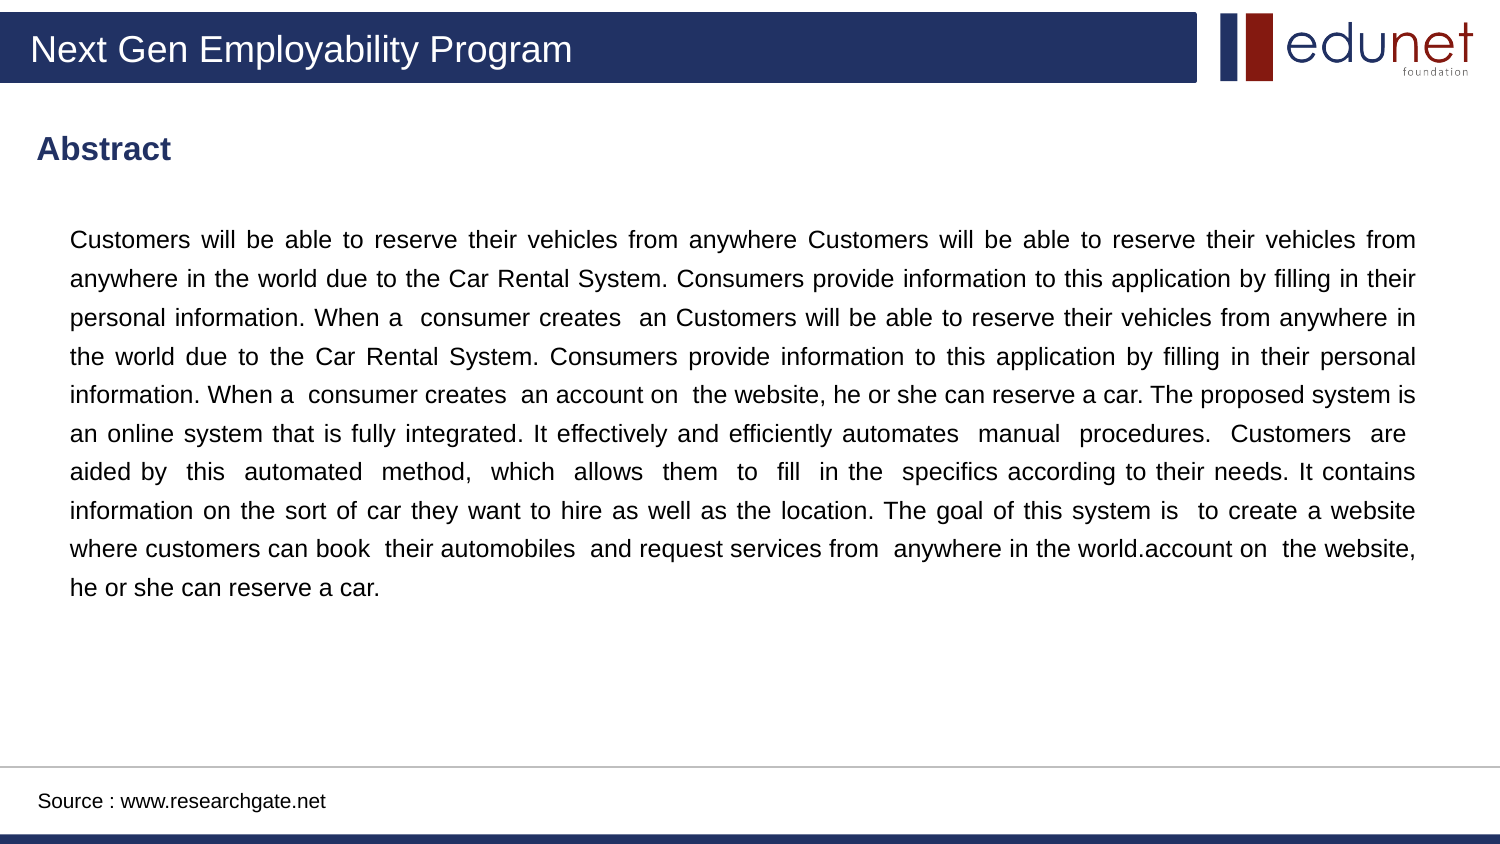

# Abstract

Customers will be able to reserve their vehicles from anywhere Customers will be able to reserve their vehicles from anywhere in the world due to the Car Rental System. Consumers provide information to this application by filling in their personal information. When a  consumer creates  an Customers will be able to reserve their vehicles from anywhere in the world due to the Car Rental System. Consumers provide information to this application by filling in their personal information. When a  consumer creates  an account on  the website, he or she can reserve a car. The proposed system is an online system that is fully integrated. It effectively and efficiently automates  manual  procedures.  Customers  are  aided by  this  automated  method,  which  allows  them  to  fill  in the  specifics according to their needs. It contains information on the sort of car they want to hire as well as the location. The goal of this system is  to create a website where customers can book  their automobiles  and request services from  anywhere in the world.account on  the website, he or she can reserve a car.
Source : www.researchgate.net